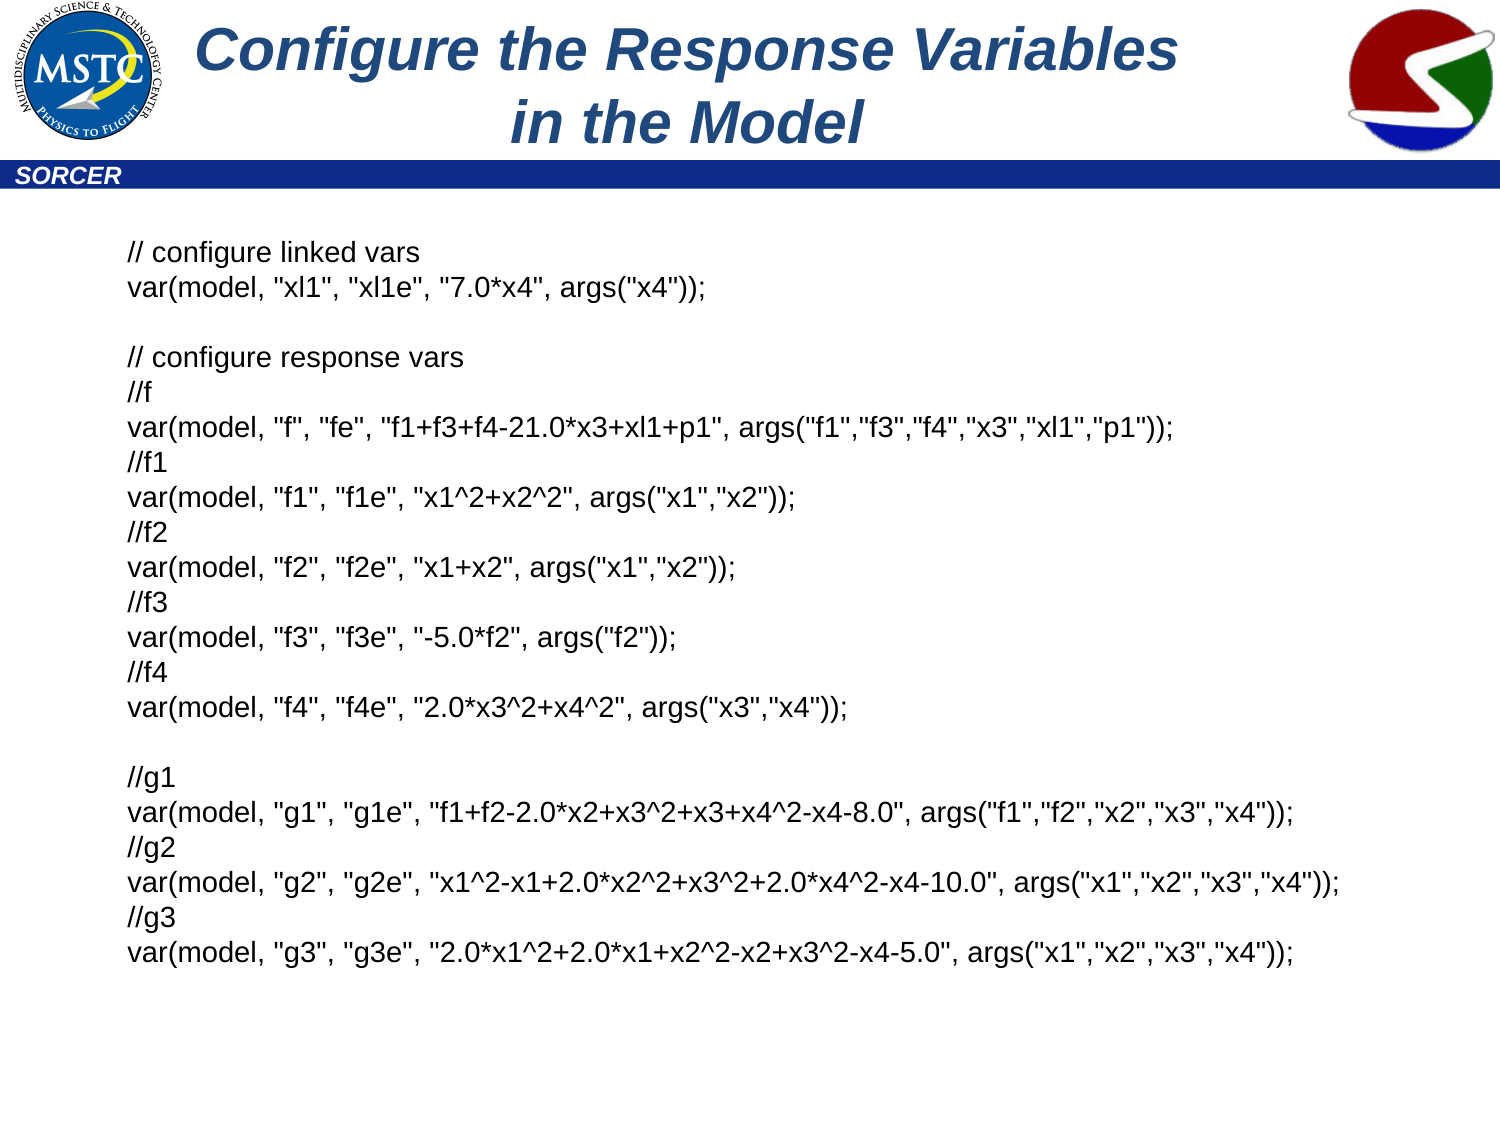

# Configure the Response Variables in the Model
// configure linked vars
var(model, "xl1", "xl1e", "7.0*x4", args("x4"));

// configure response vars
//f
var(model, "f", "fe", "f1+f3+f4-21.0*x3+xl1+p1", args("f1","f3","f4","x3","xl1","p1"));
//f1
var(model, "f1", "f1e", "x1^2+x2^2", args("x1","x2"));
//f2
var(model, "f2", "f2e", "x1+x2", args("x1","x2"));
//f3
var(model, "f3", "f3e", "-5.0*f2", args("f2"));
//f4
var(model, "f4", "f4e", "2.0*x3^2+x4^2", args("x3","x4"));

//g1
var(model, "g1", "g1e", "f1+f2-2.0*x2+x3^2+x3+x4^2-x4-8.0", args("f1","f2","x2","x3","x4"));
//g2
var(model, "g2", "g2e", "x1^2-x1+2.0*x2^2+x3^2+2.0*x4^2-x4-10.0", args("x1","x2","x3","x4"));
//g3
var(model, "g3", "g3e", "2.0*x1^2+2.0*x1+x2^2-x2+x3^2-x4-5.0", args("x1","x2","x3","x4"));